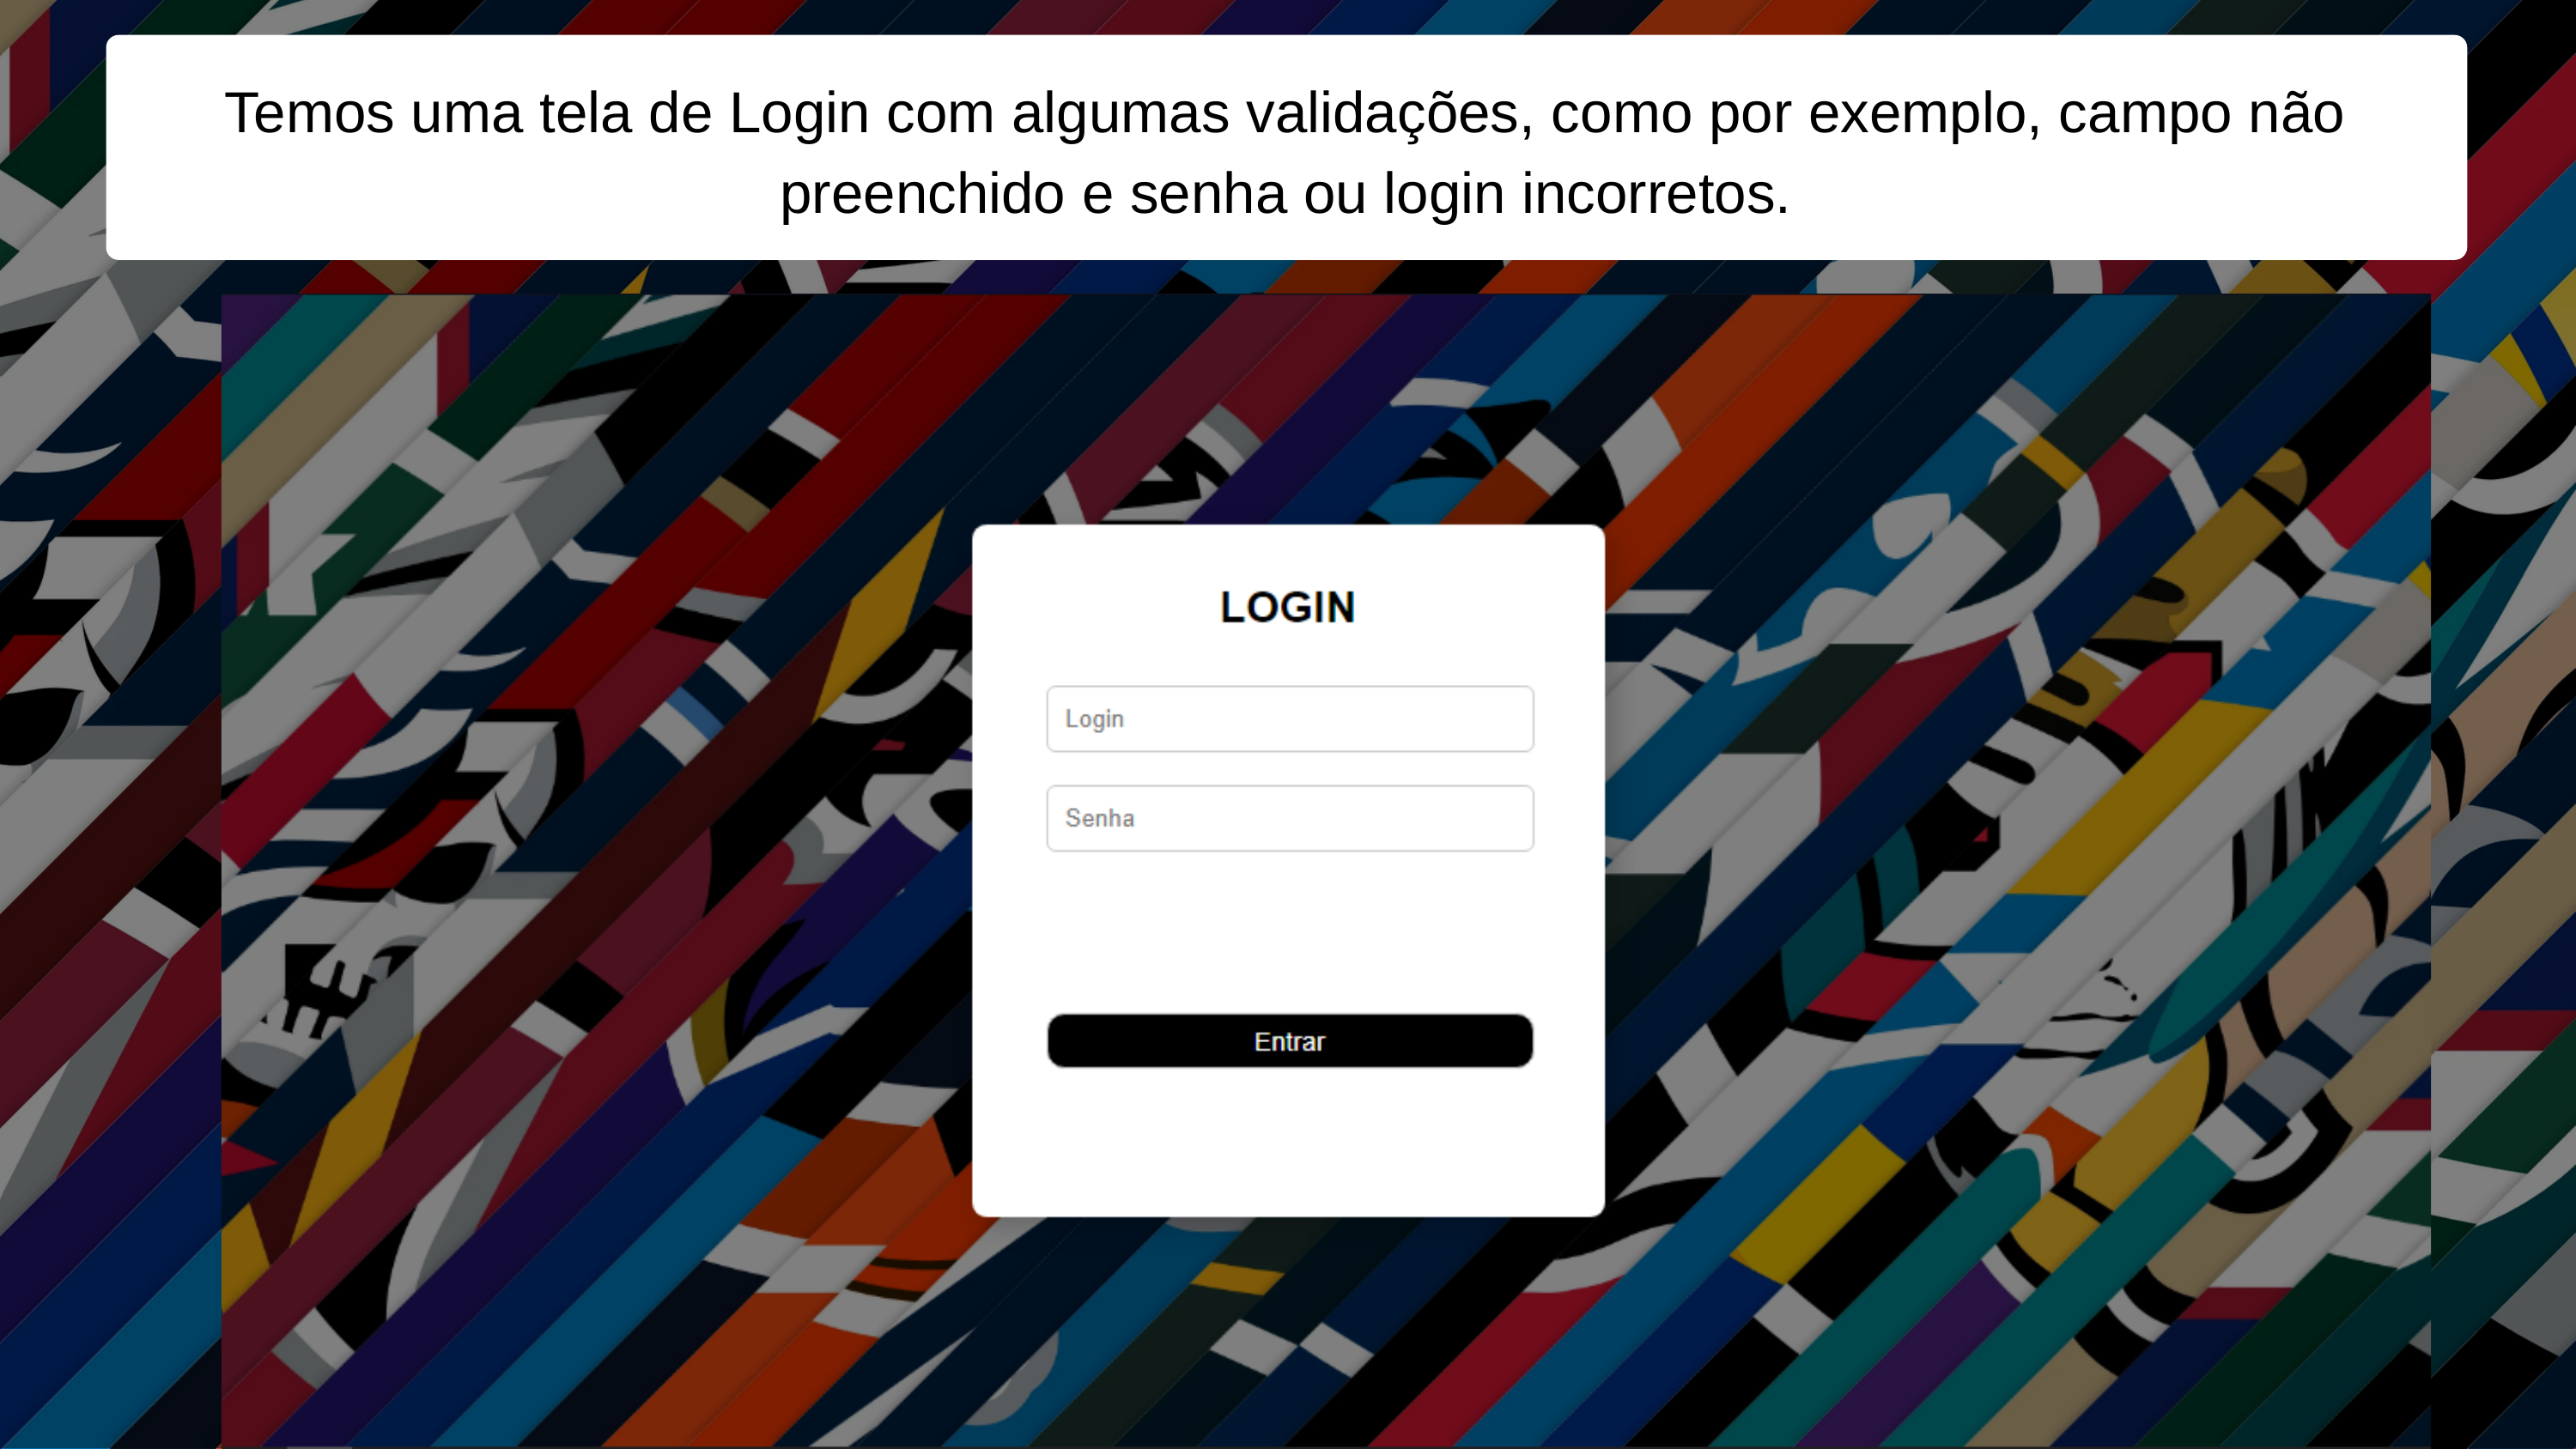

Na

N
Temos uma tela de Login com algumas validações, como por exemplo, campo não preenchido e senha ou login incorretos.